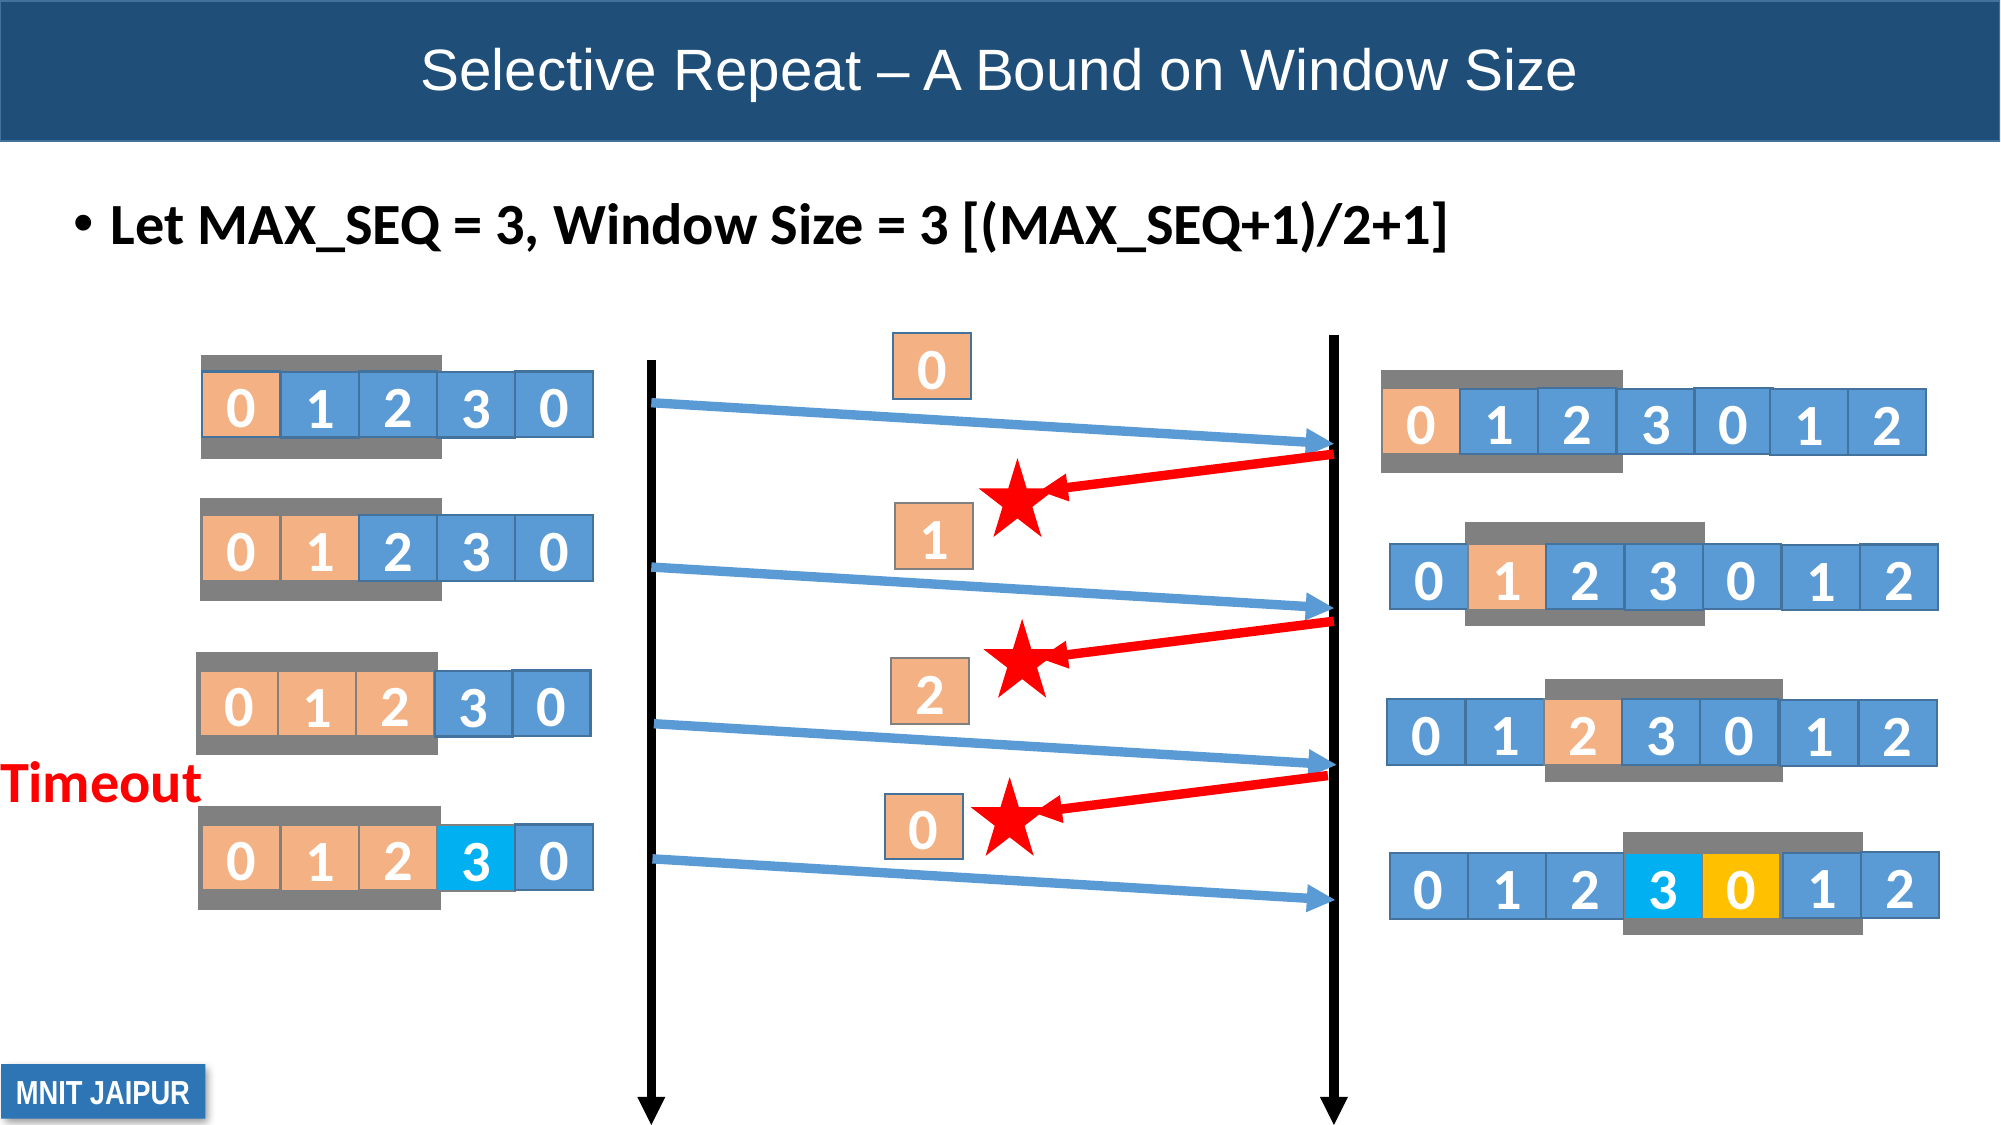

# Selective Repeat – A Bound on Window Size
Let MAX_SEQ = 3, Window Size = 3 [(MAX_SEQ+1)/2+1]

0

0
2
0
1
3
0
2
0
1
3
2
1

1
0
2
0
1
3

0
2
0
1
3
2
1

2
0
2
0
1
3

0
2
0
1
3
2
1
Timeout

0

0
2
0
1
3

2
1
0
2
0
1
3